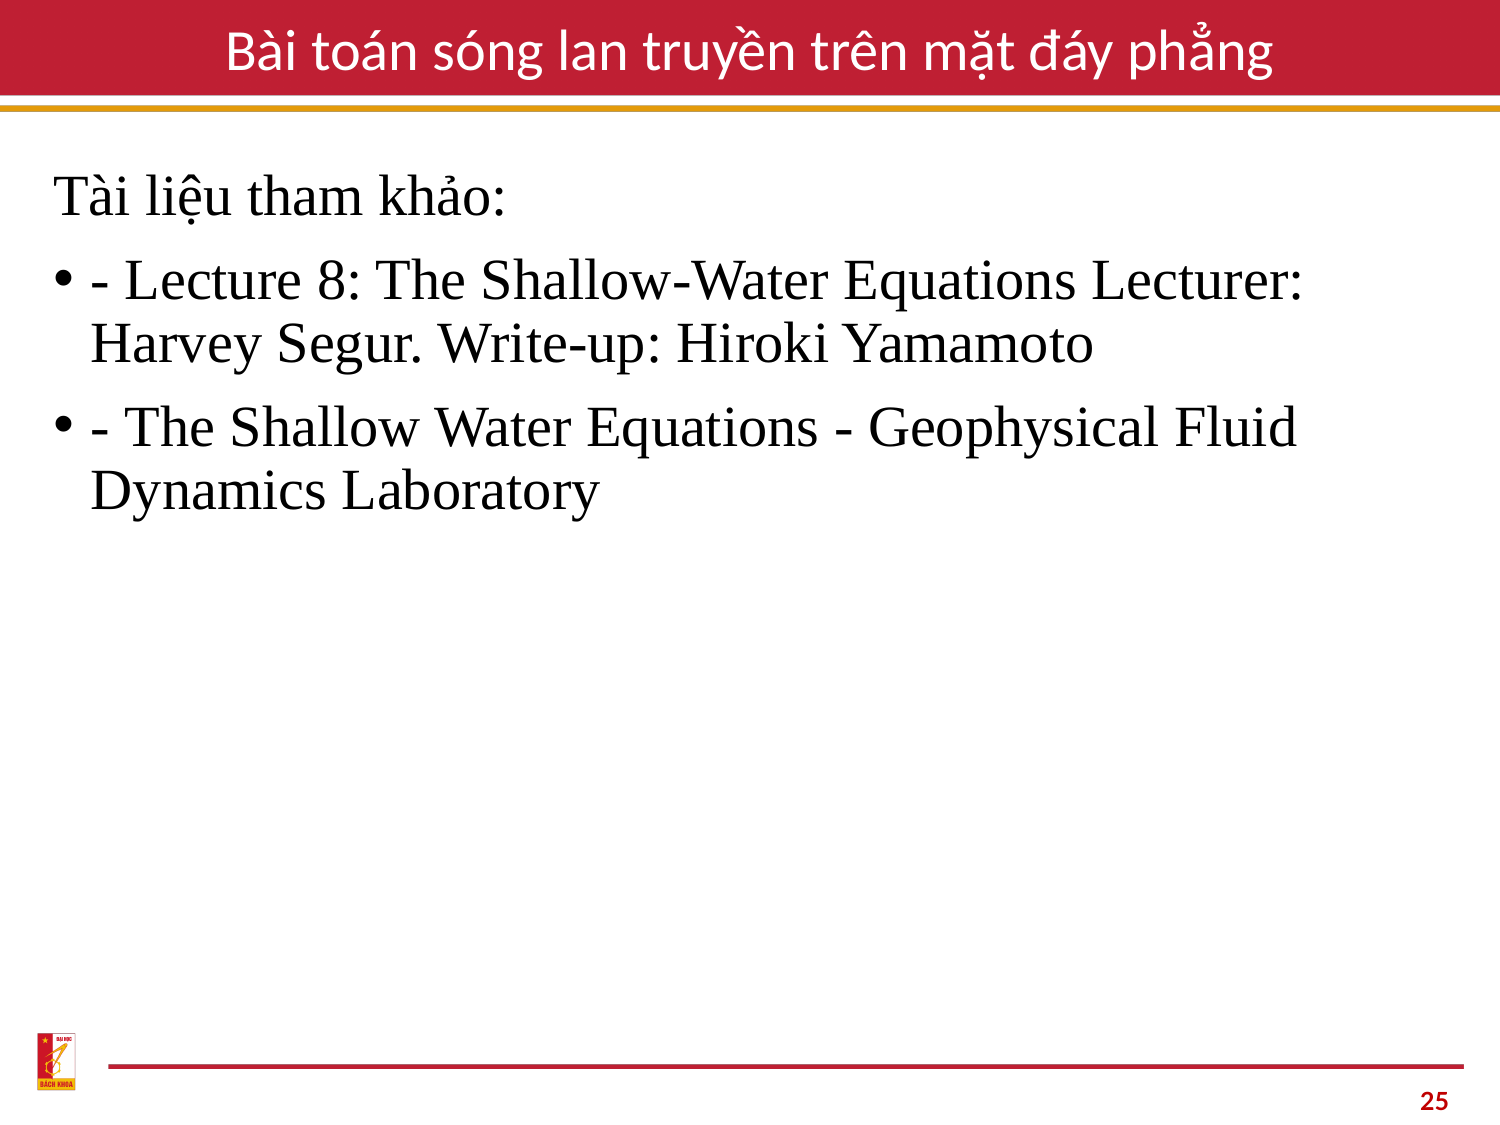

# Bài toán sóng lan truyền trên mặt đáy phẳng
Tài liệu tham khảo:
- Lecture 8: The Shallow-Water Equations Lecturer: Harvey Segur. Write-up: Hiroki Yamamoto
- The Shallow Water Equations - Geophysical Fluid Dynamics Laboratory

25